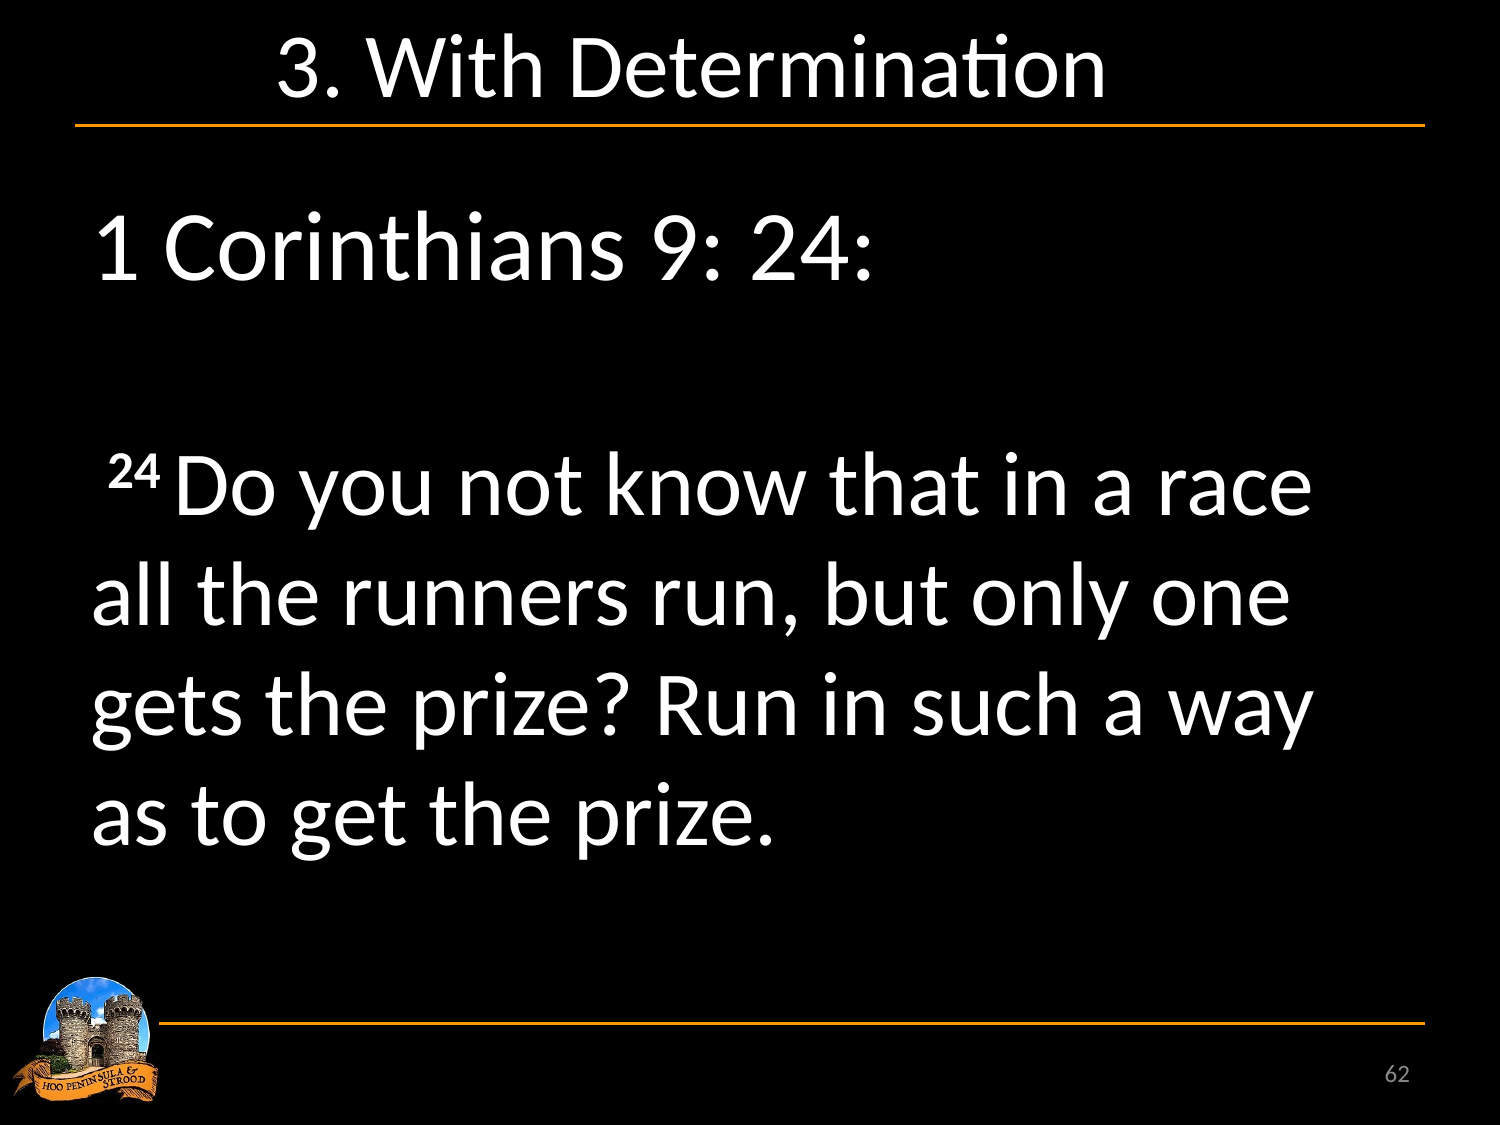

3. With Determination
1 Corinthians 9: 24:

 24 Do you not know that in a race all the runners run, but only one gets the prize? Run in such a way as to get the prize.

62